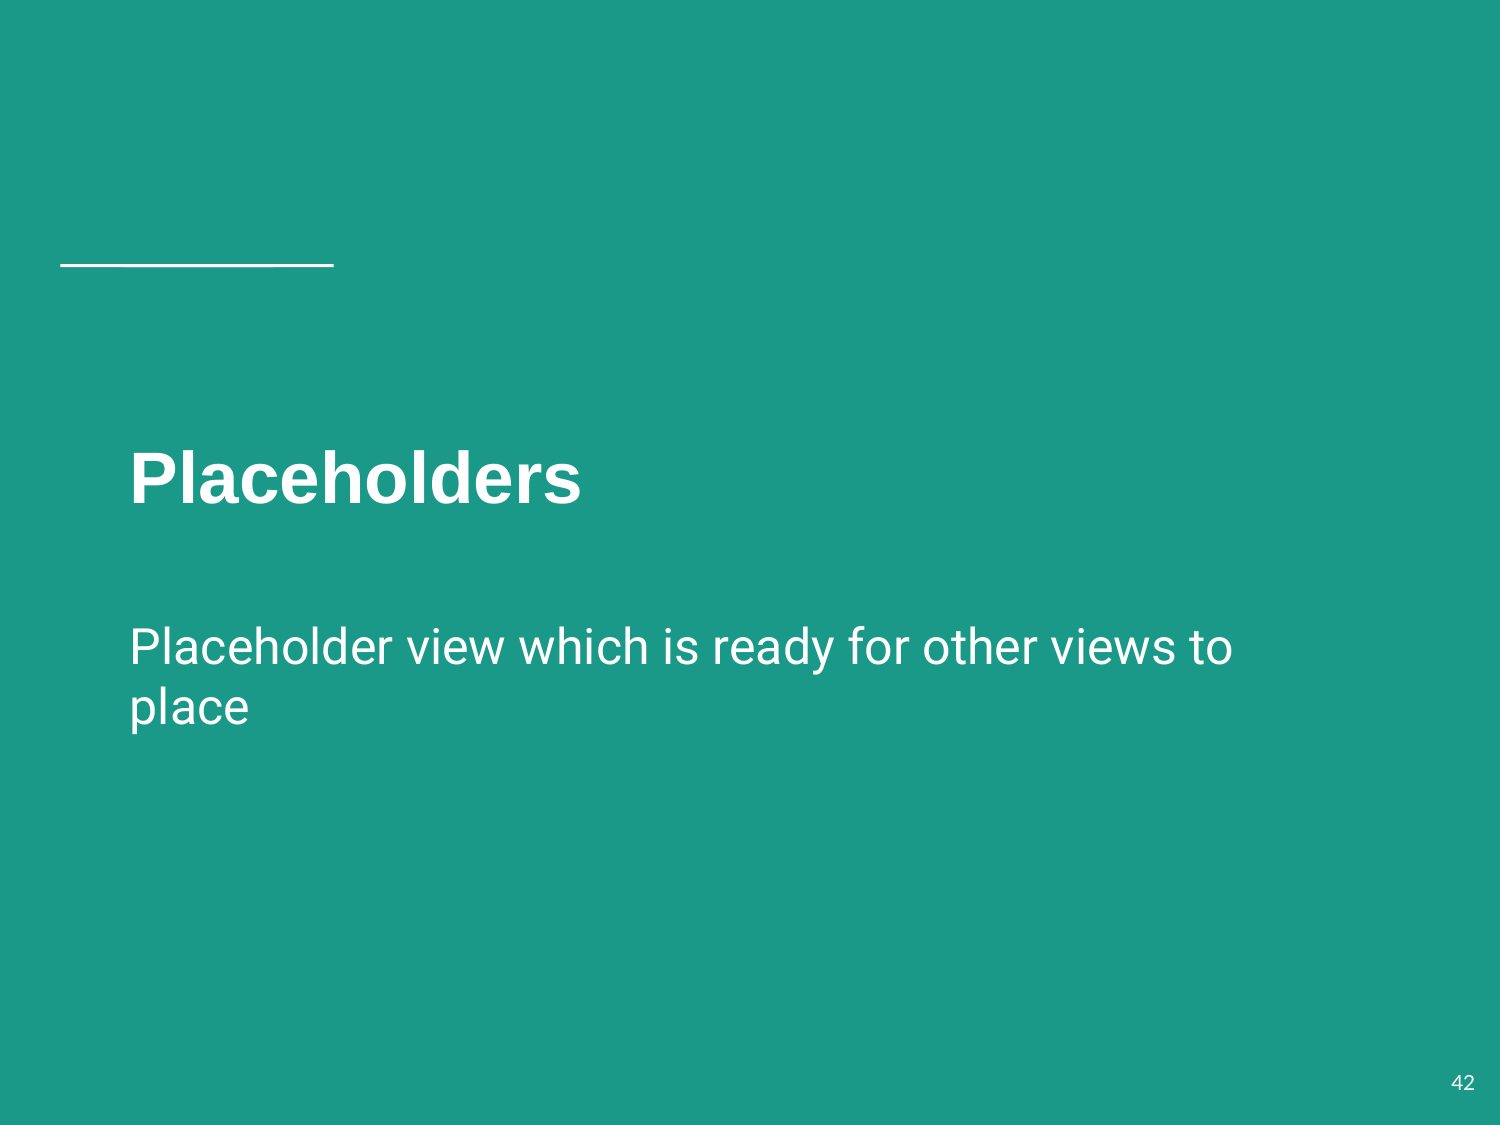

# Placeholders
Placeholder view which is ready for other views to place
42